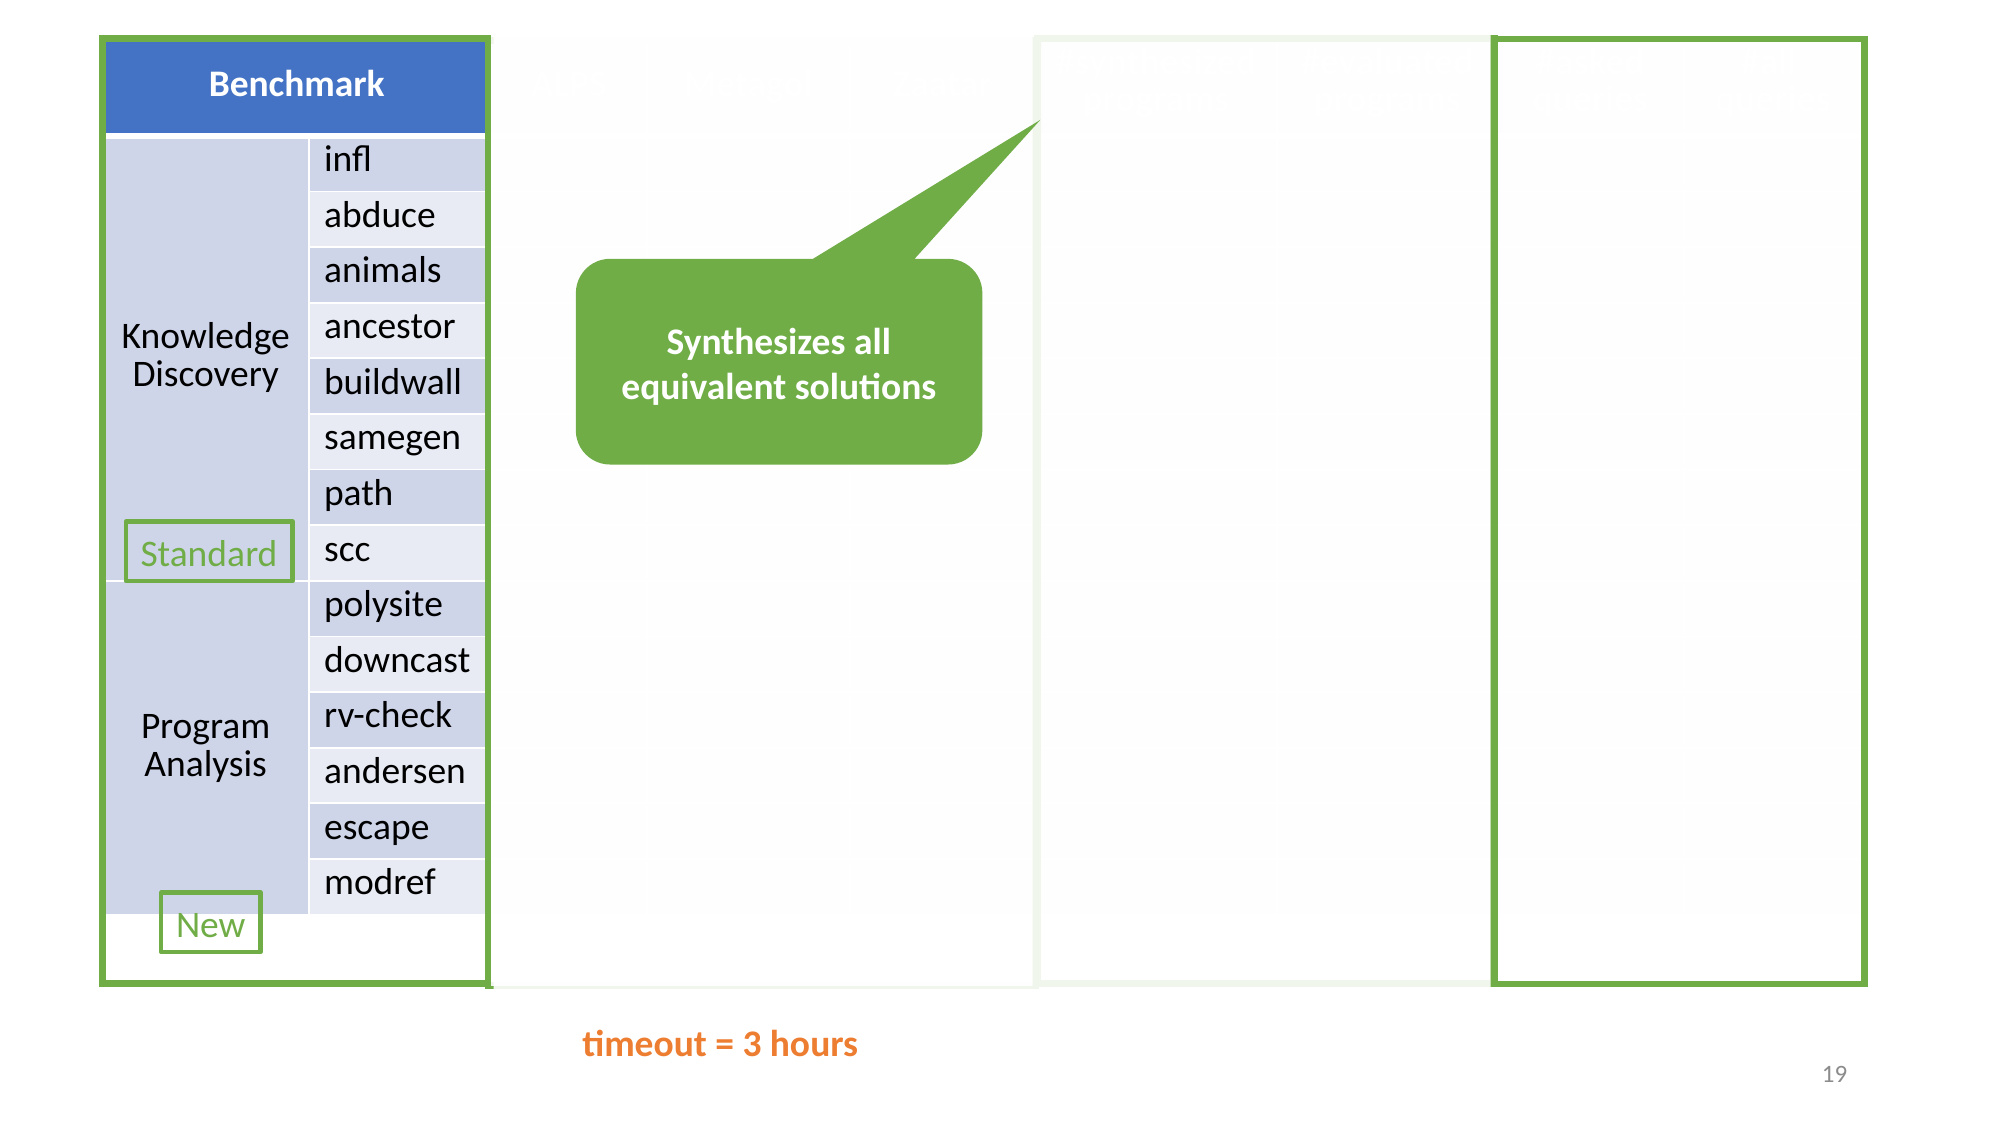

| Benchmark |  | ALPS | Metagol | Zaatar | #synthesized programs | #evaluated programs | #asked queries | #all queries |
| --- | --- | --- | --- | --- | --- | --- | --- | --- |
| Knowledge Discovery | infl | 4 s | <1 s | timeout | 4 | 2K (106) | 8 (7%) | 120 |
|  | abduce | 3 s | <1 s | timeout | 1 | 4K (106) | 11 (3%) | 392 |
|  | animals | 76 s | <1 s | timeout | 2 | 45K (106) | 16 (20%) | 80 |
|  | ancestor | 25 s | <1 s | timeout | 3 | 24K (1010) | 11 (2%) | 450 |
|  | buildwall | 129 s | 35 s | timeout | 13 | 60K (1010) | 12 (3%) | 392 |
|  | samegen | 22 s | timeout | 5 s | 2 | 100K (109) | 12 (7%) | 162 |
|  | path | <1 s | <1 s | 26 s | 3 | 0.4K (104) | 4 (8%) | 49 |
|  | scc | 88 s | timeout | timeout | 4 | 57K (106) | 14 (11%) | 128 |
| Program Analysis | polysite | 130 s | <1 s | timeout | 5 | 27K (1022) | 14 (7%) | 204 |
|  | downcast | 300 s | <1 s | timeout | 1 | 56K (1028) | 9 (1%) | 912 |
|  | rv-check | 361 s | timeout | timeout | 1 | 390K (106) | 4 (17%) | 24 |
|  | andersen | 148 s | timeout | 295 s | 1 | 100K (1020) | 15 (23%) | 64 |
|  | escape | 10 s | timeout | timeout | 12 | 6K (1034) | 9 (20%) | 40 |
|  | modref | 5307 s | timeout | timeout | 1 | 1M (1045) | 22 (15%) | 145 |

Synthesizes all equivalent solutions
Standard
New
timeout = 3 hours
19